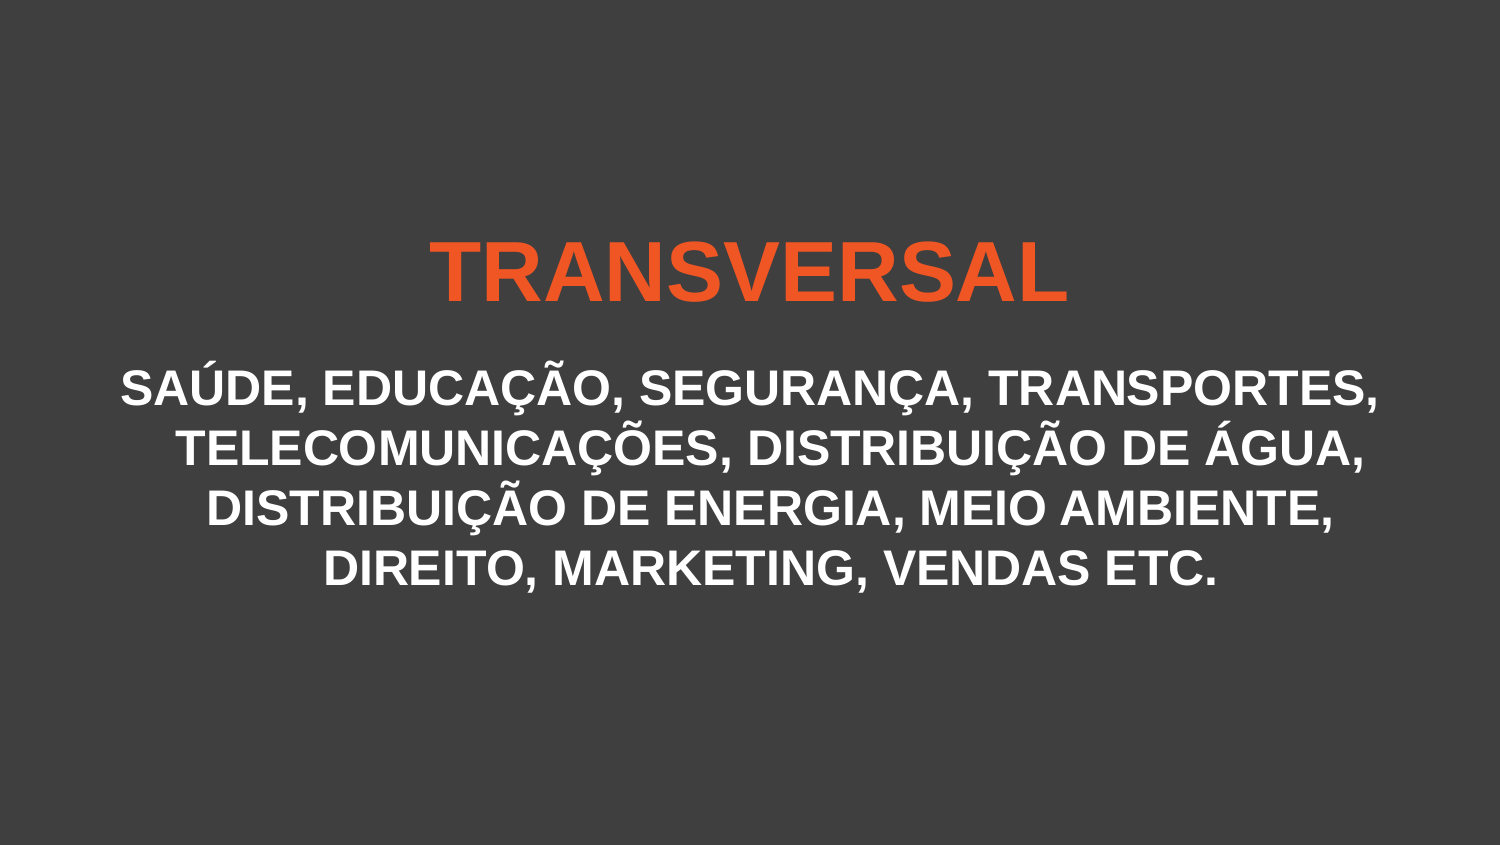

SAÚDE, EDUCAÇÃO, SEGURANÇA, TRANSPORTES, TELECOMUNICAÇÕES, DISTRIBUIÇÃO DE ÁGUA, DISTRIBUIÇÃO DE ENERGIA, MEIO AMBIENTE, DIREITO, MARKETING, VENDAS ETC.
# TRANSVERSAL